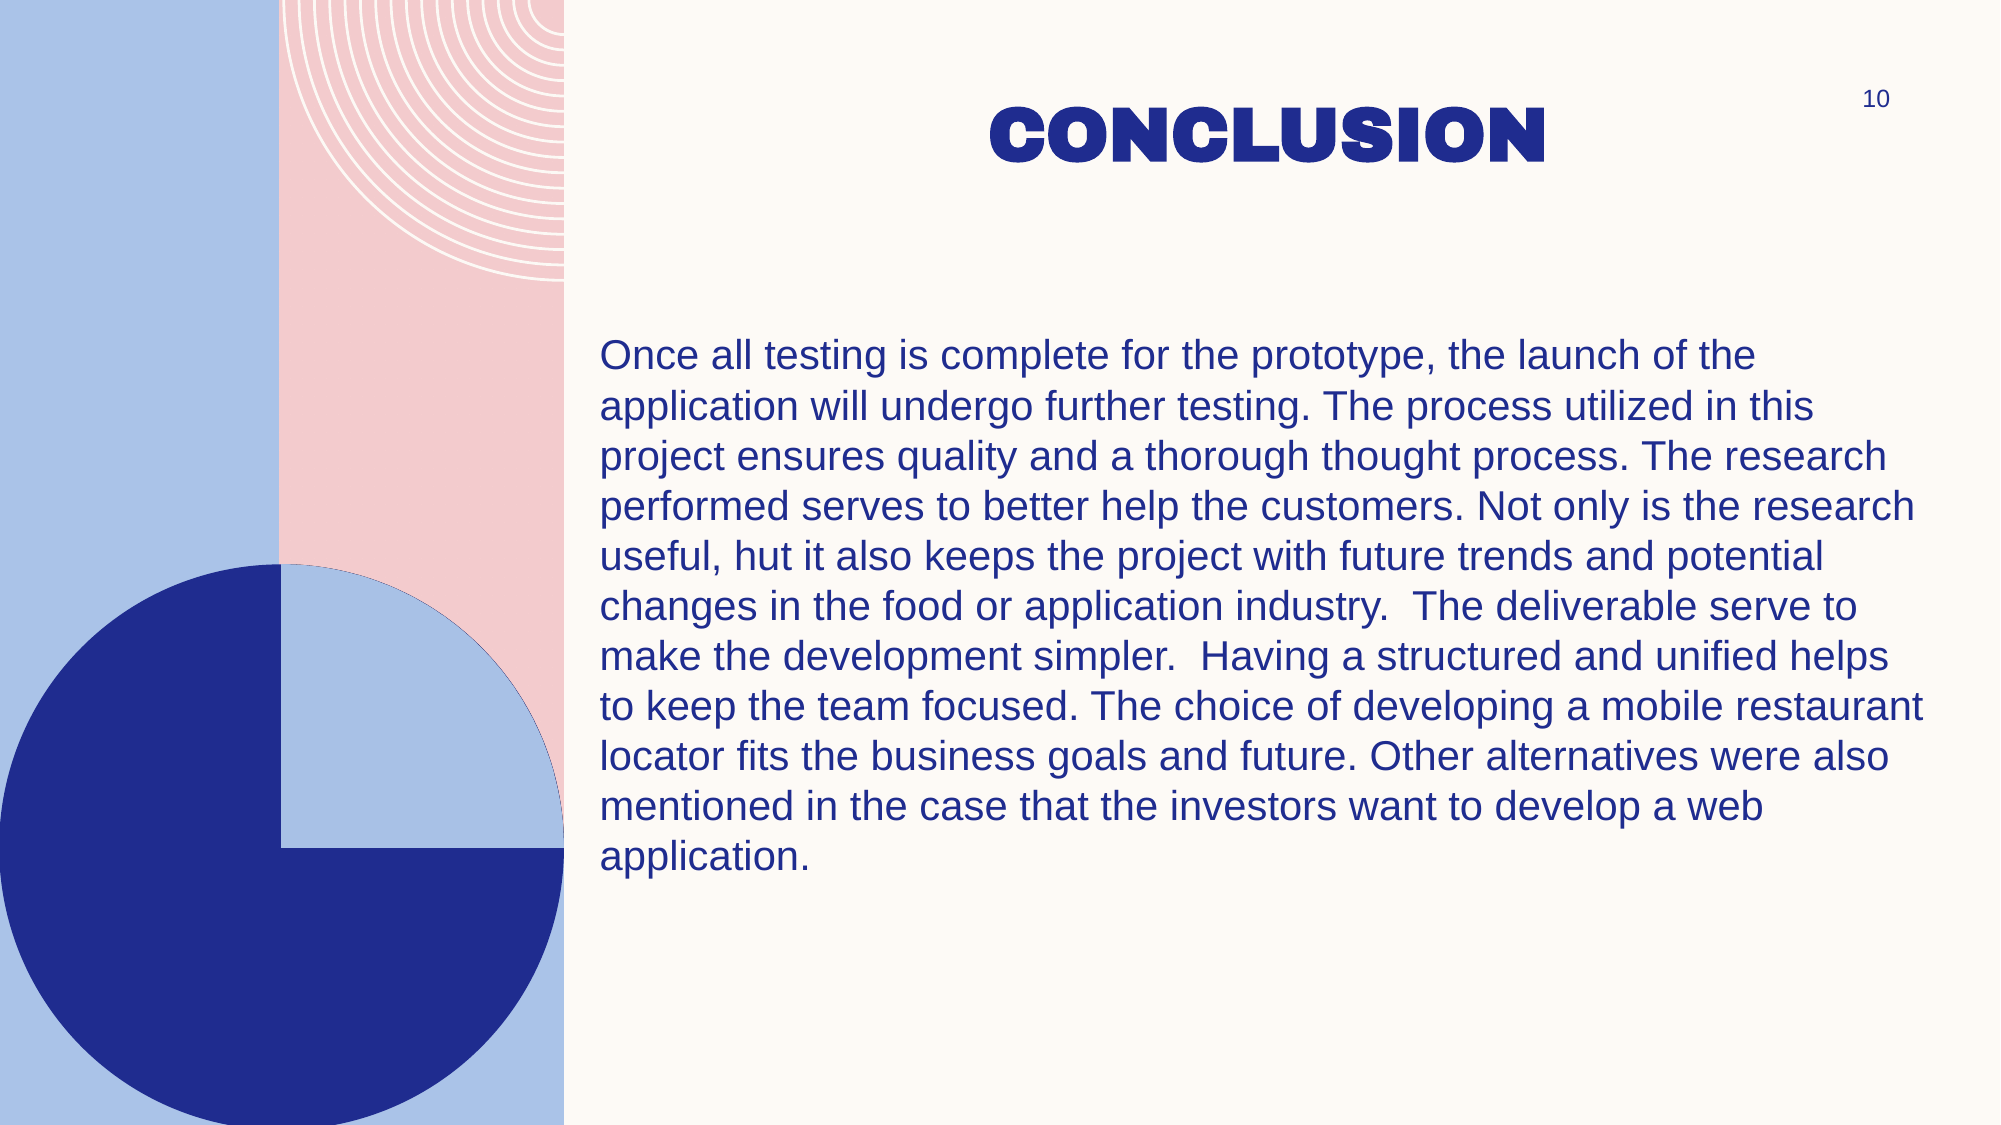

# Conclusion
10
Once all testing is complete for the prototype, the launch of the application will undergo further testing. The process utilized in this project ensures quality and a thorough thought process. The research performed serves to better help the customers. Not only is the research useful, hut it also keeps the project with future trends and potential changes in the food or application industry.  The deliverable serve to make the development simpler.  Having a structured and unified helps to keep the team focused. The choice of developing a mobile restaurant locator fits the business goals and future. Other alternatives were also mentioned in the case that the investors want to develop a web application.